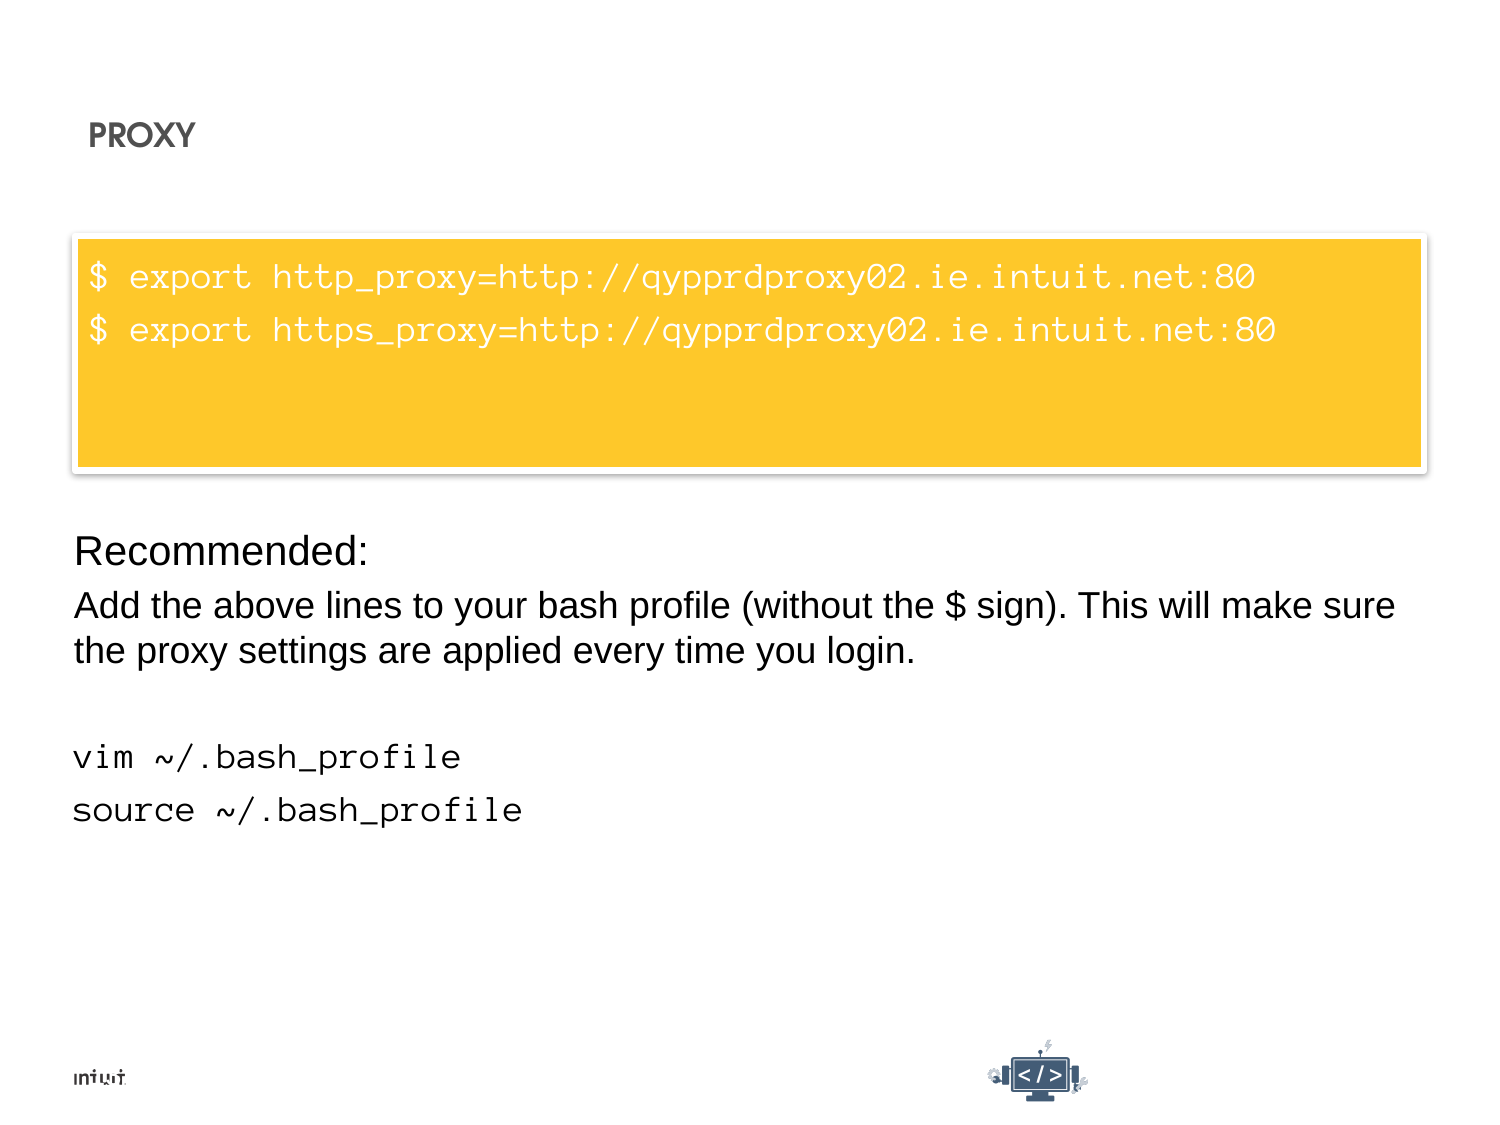

# Proxy
$ export http_proxy=http://qypprdproxy02.ie.intuit.net:80
$ export https_proxy=http://qypprdproxy02.ie.intuit.net:80
Recommended:
Add the above lines to your bash profile (without the $ sign). This will make sure the proxy settings are applied every time you login.

vim ~/.bash_profile
source ~/.bash_profile

13